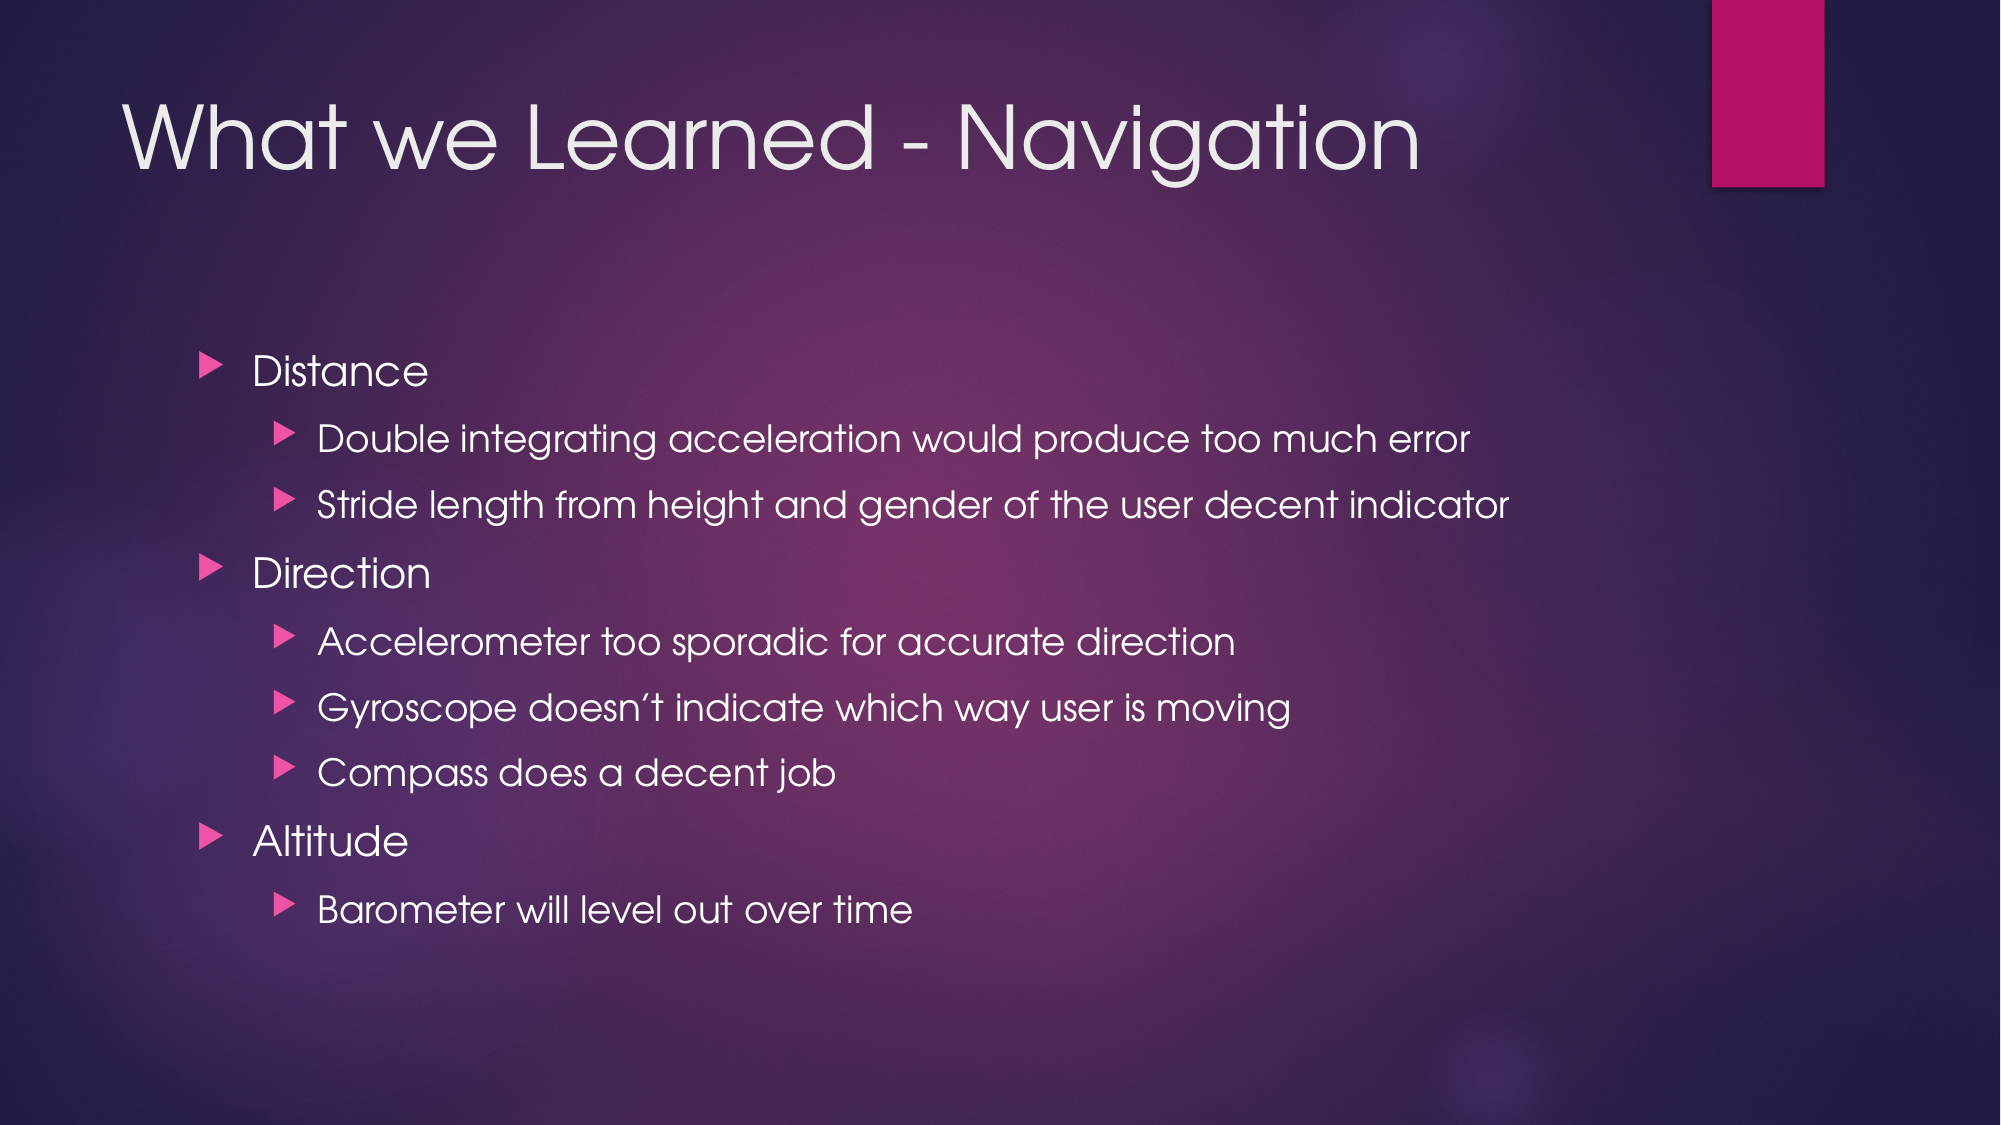

# What we Learned - Navigation
Distance
Double integrating acceleration would produce too much error
Stride length from height and gender of the user decent indicator
Direction
Accelerometer too sporadic for accurate direction
Gyroscope doesn’t indicate which way user is moving
Compass does a decent job
Altitude
Barometer will level out over time